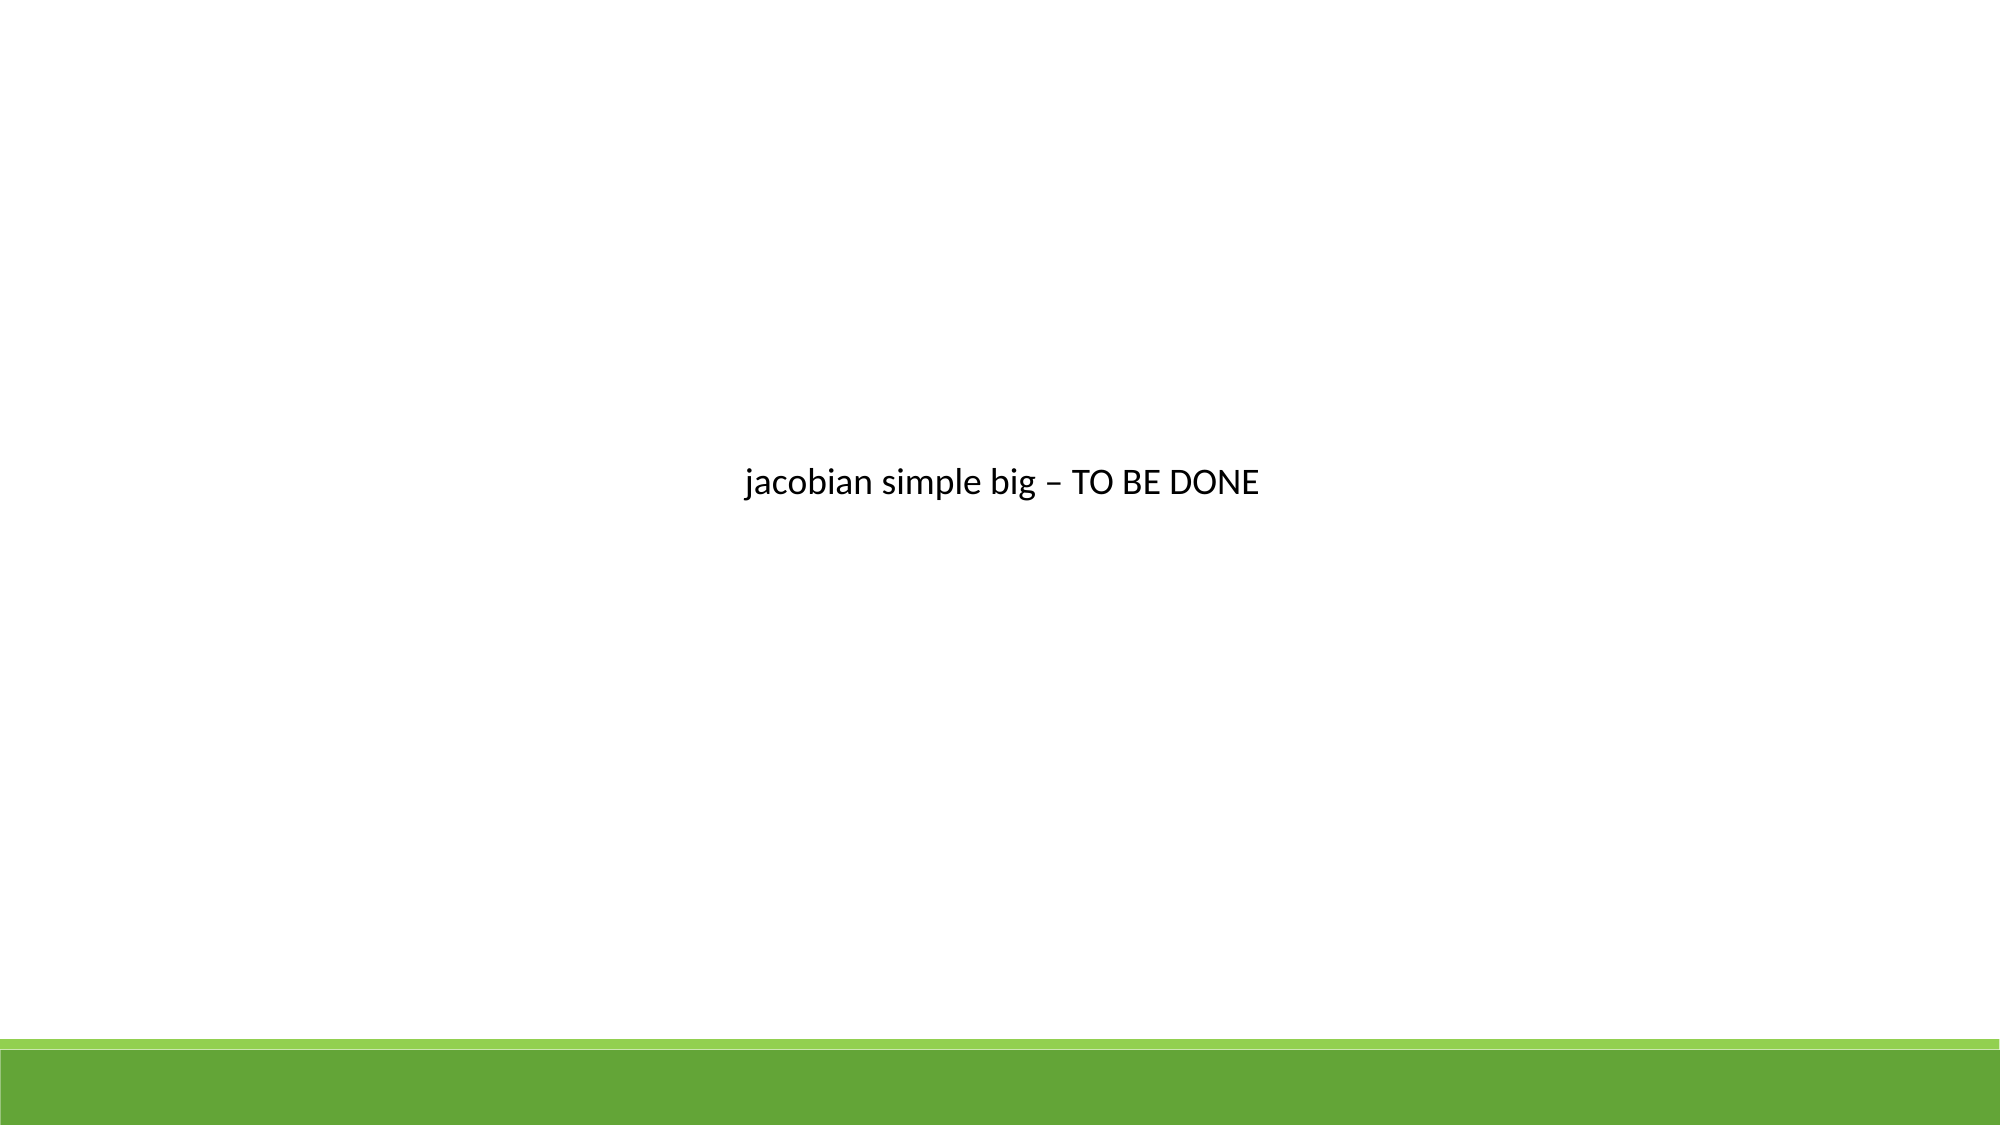

jacobian simple big – TO BE DONE